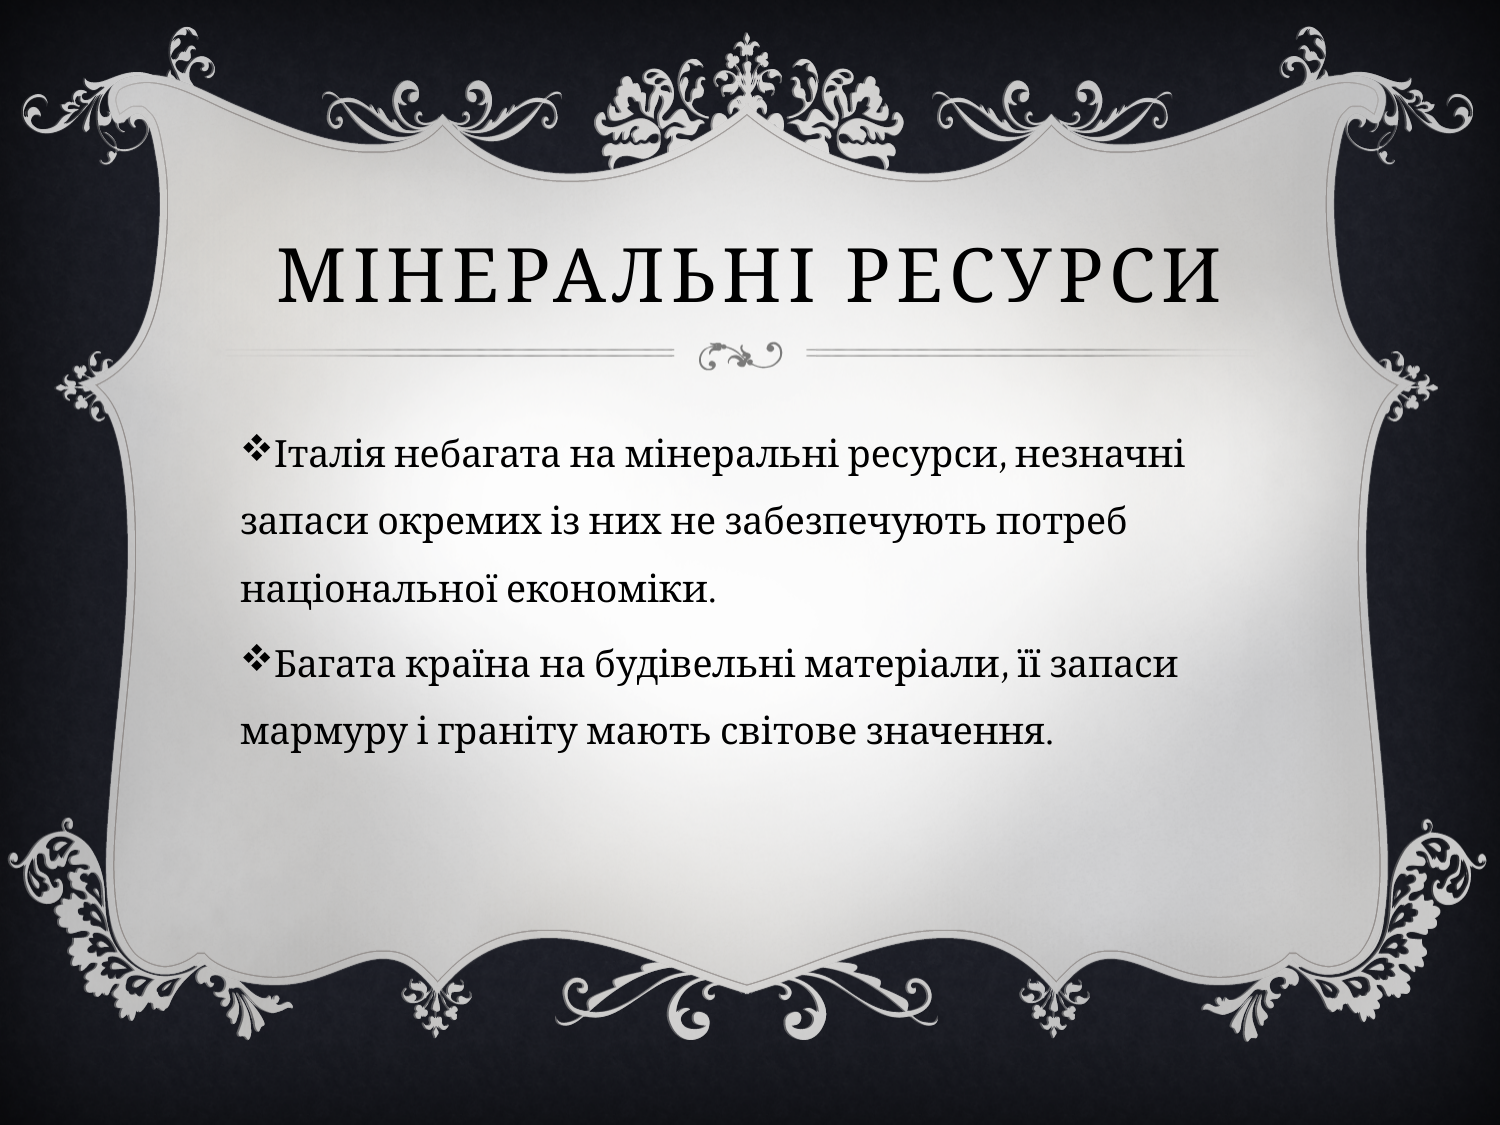

# Мінеральні ресурси
Італія небагата на мінеральні ресурси, незначні запаси окремих із них не забезпечують потреб національної економіки.
Багата країна на будівельні матеріали, її запаси мармуру і граніту мають світове значення.